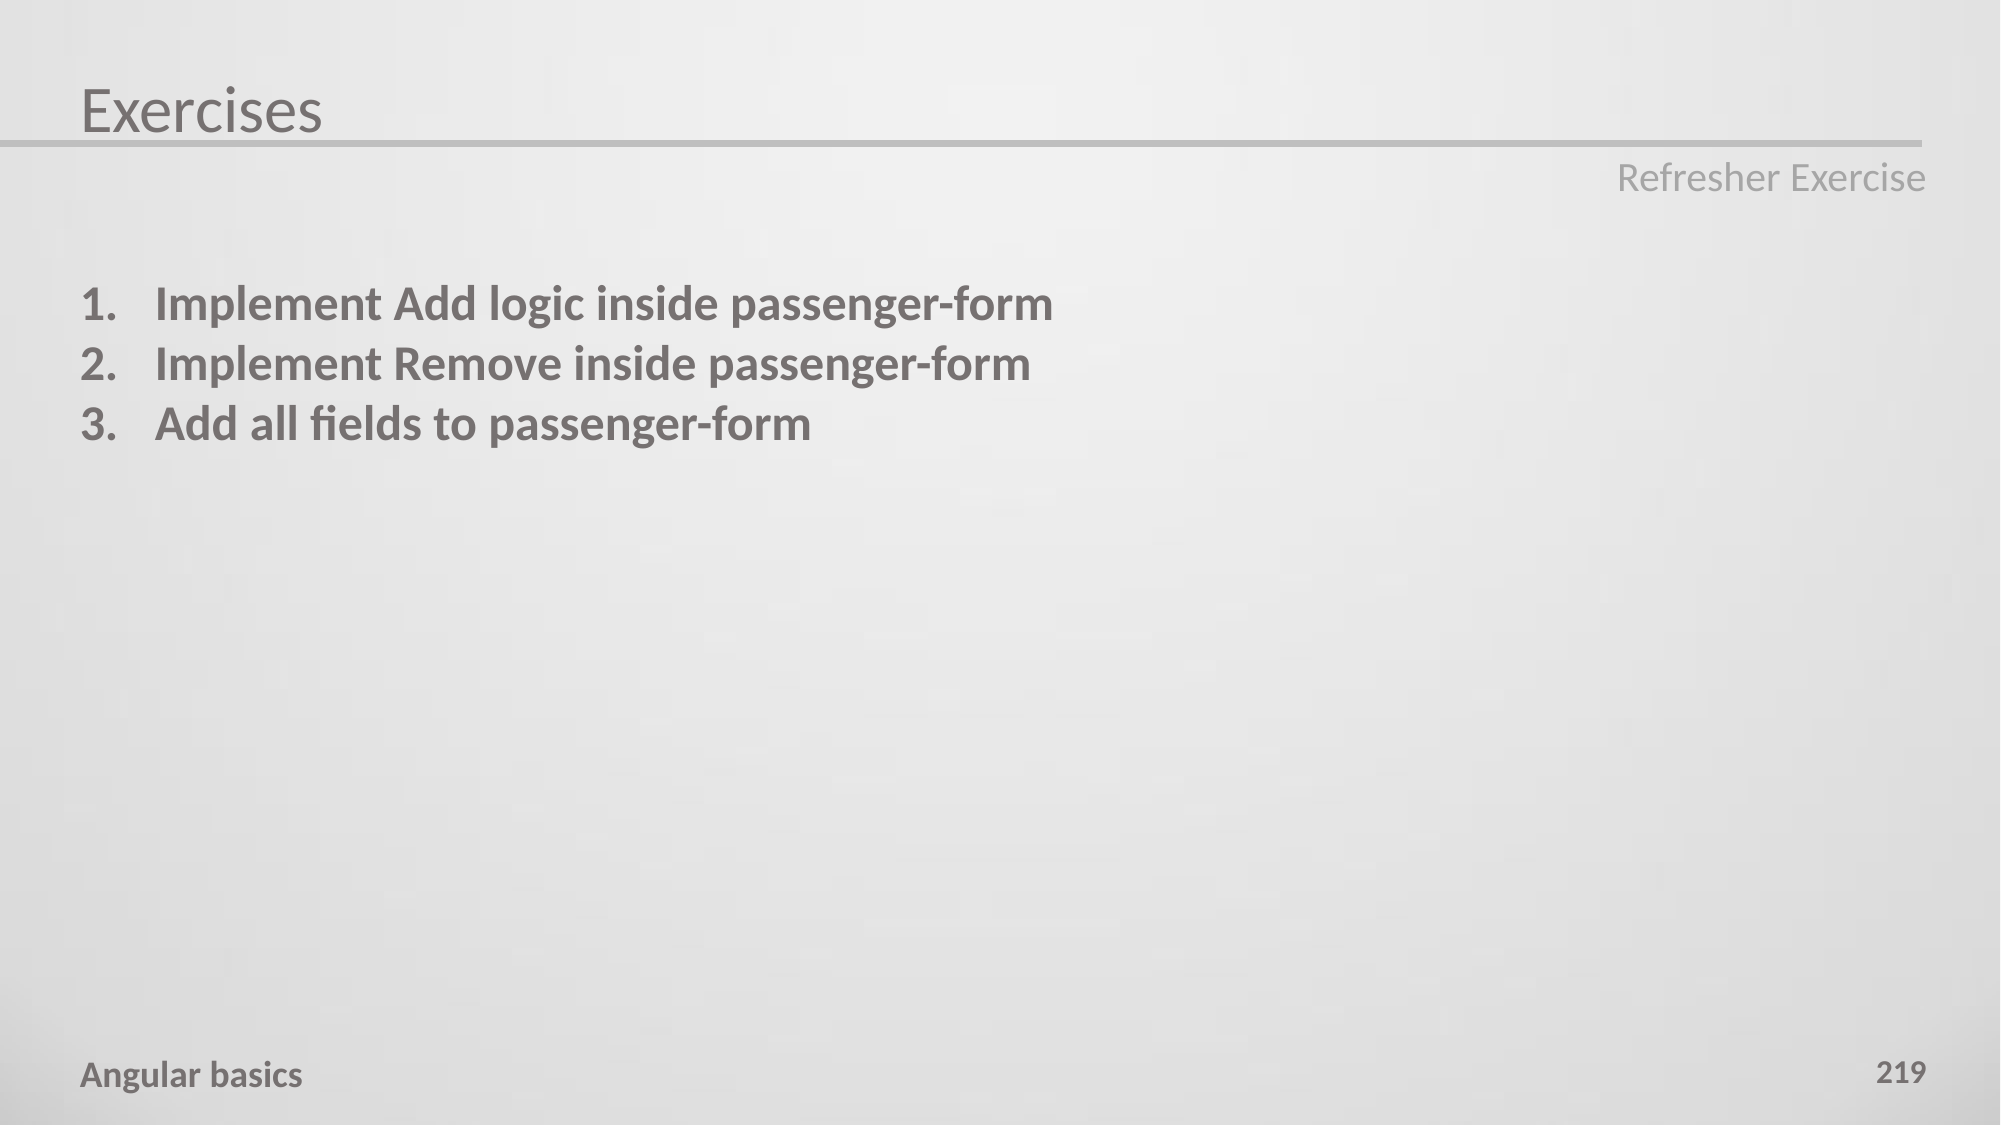

Exercises
Refresher Exercise
Implement Add logic inside passenger-form
Implement Remove inside passenger-form
Add all fields to passenger-form
219
Angular basics